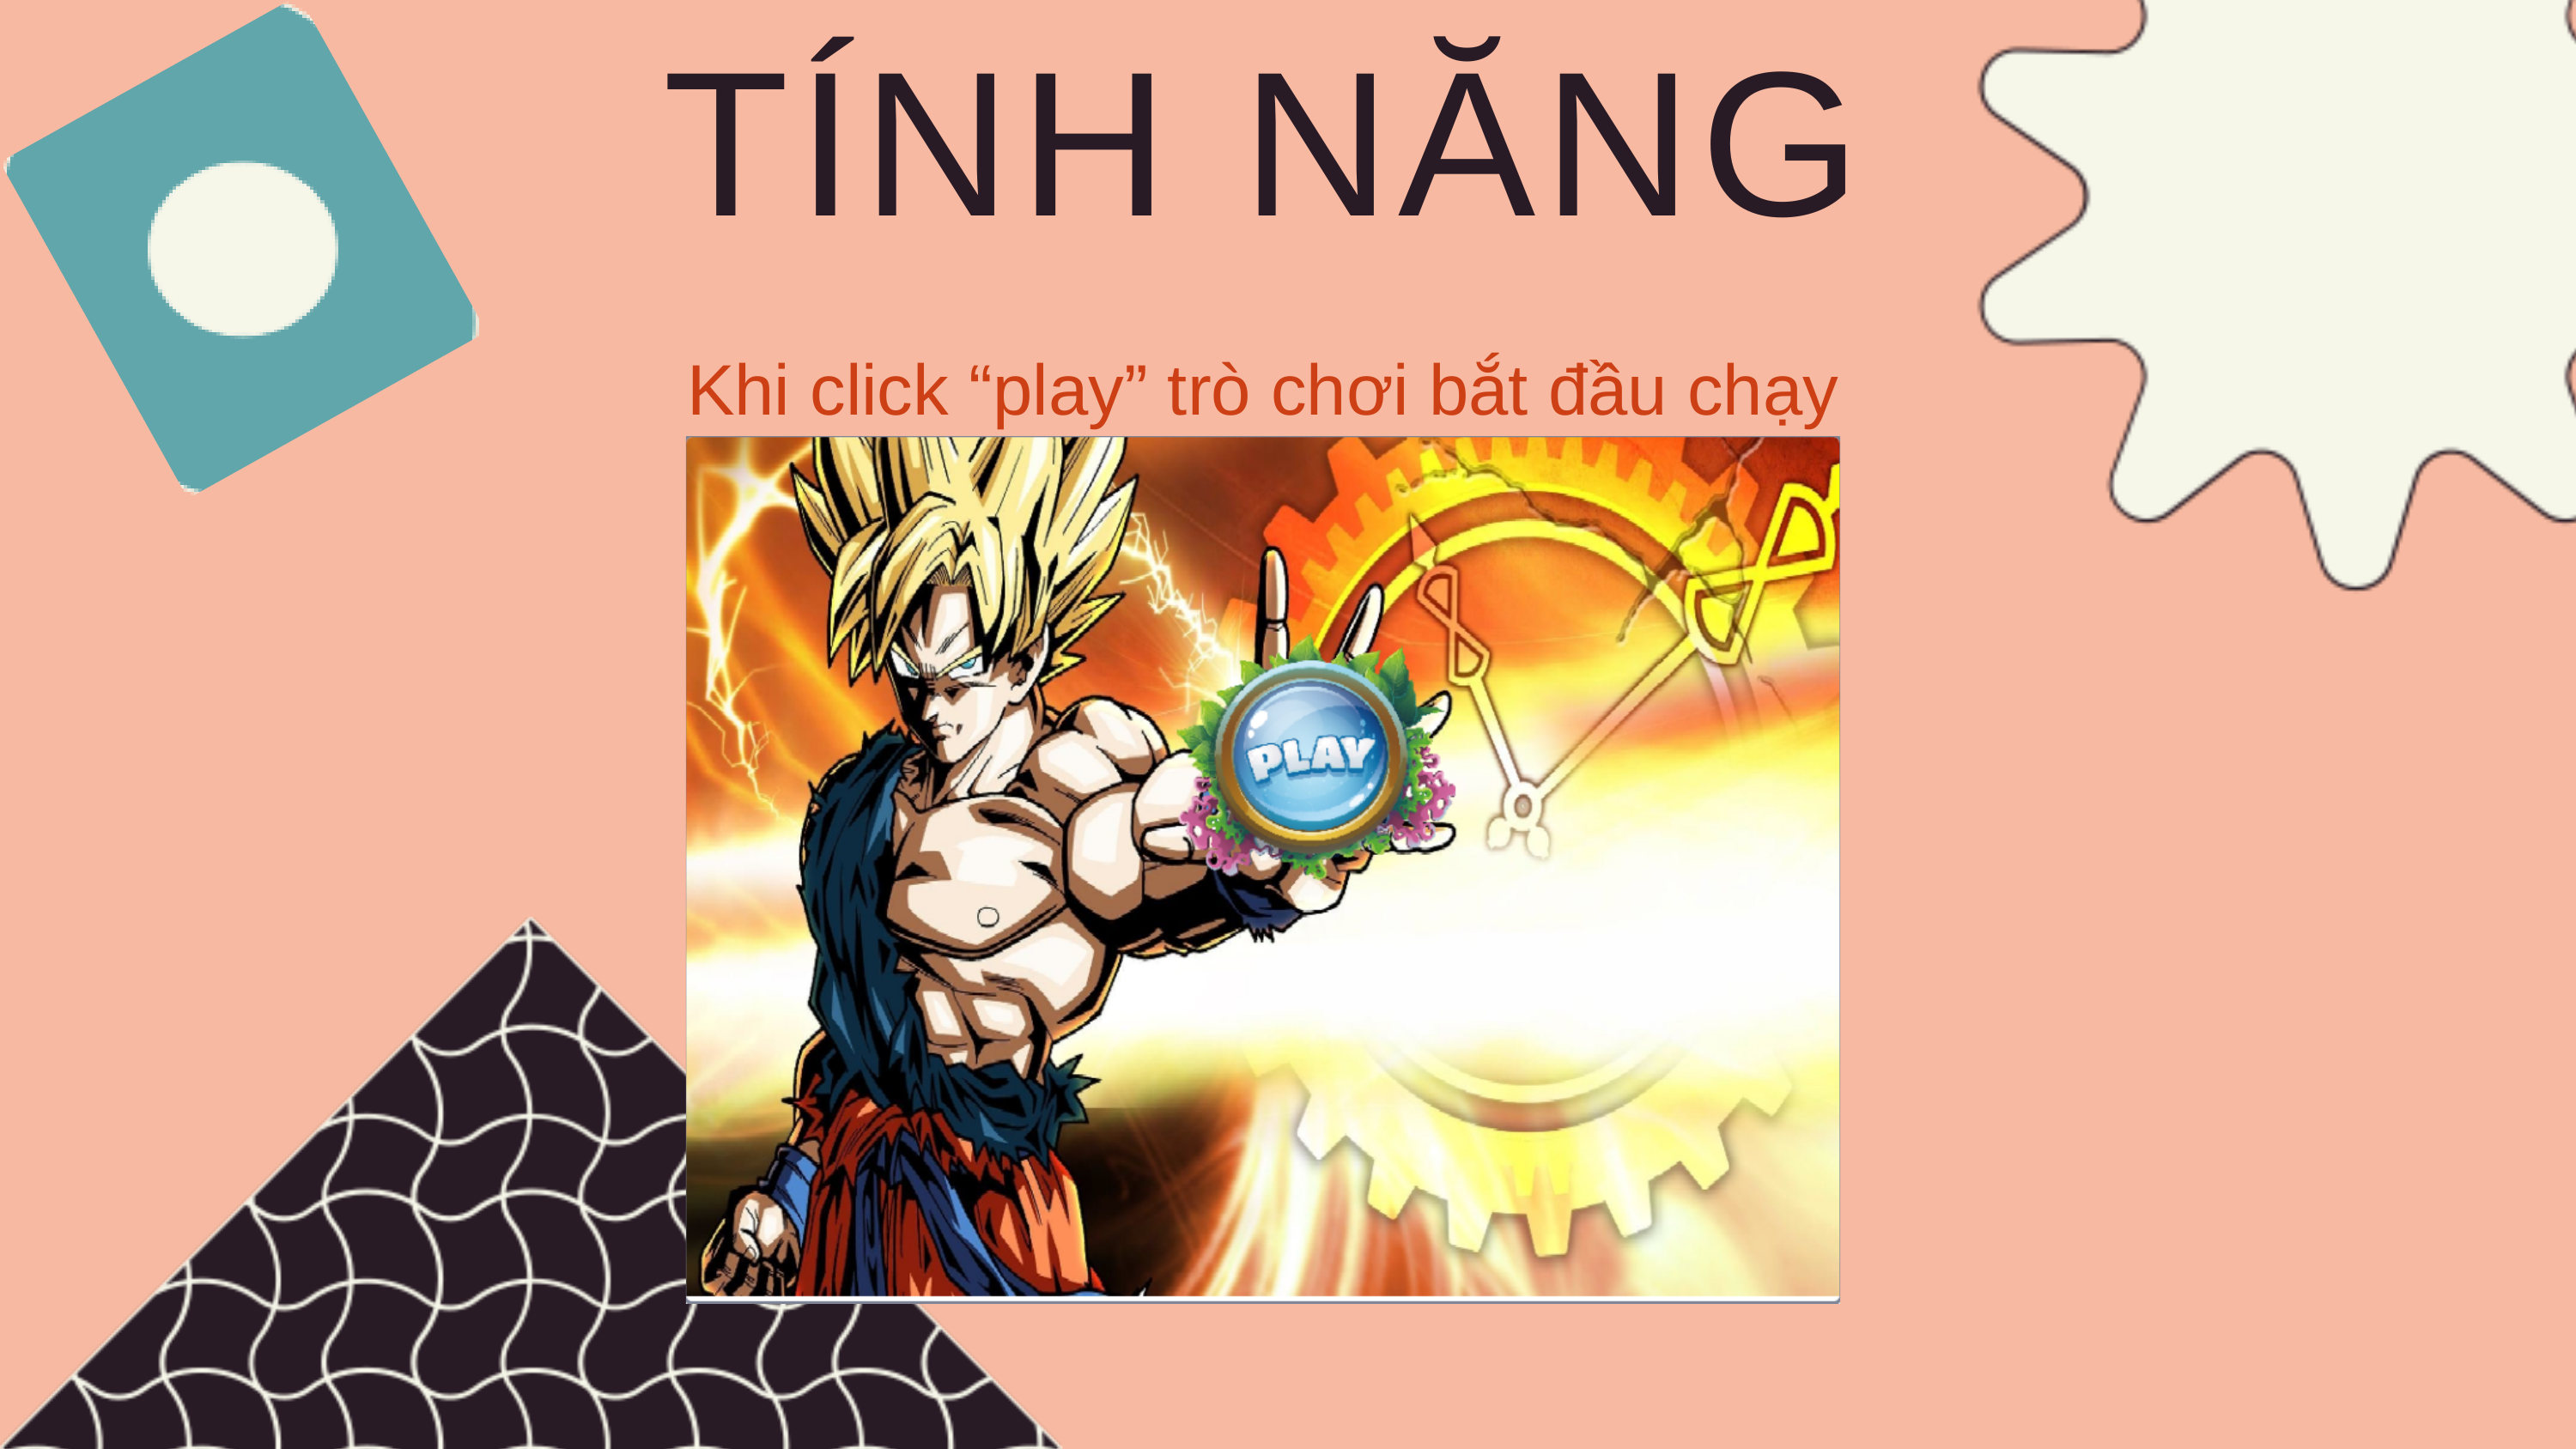

TÍNH NĂNG
Khi click “play” trò chơi bắt đầu chạy